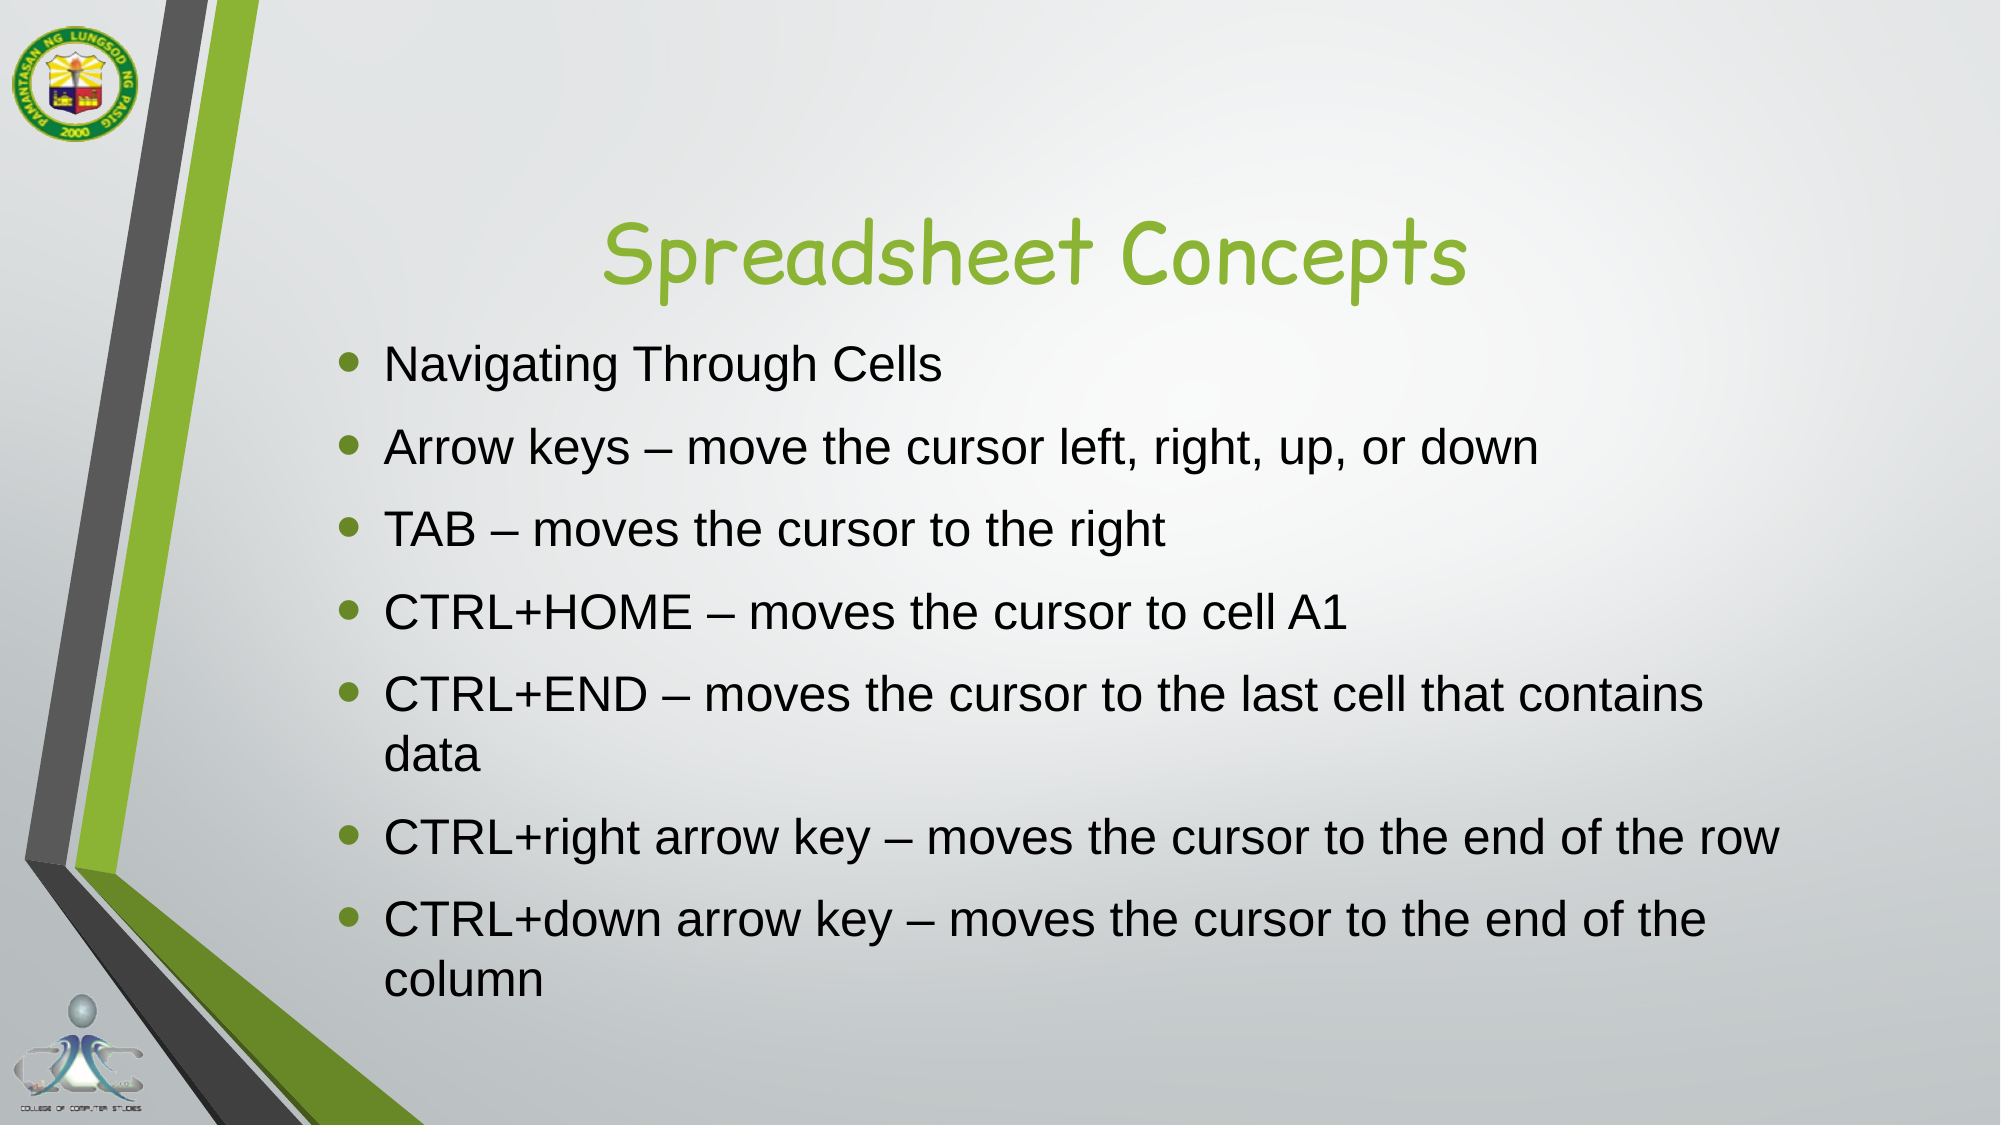

# Spreadsheet Concepts
Navigating Through Cells
Arrow keys – move the cursor left, right, up, or down
TAB – moves the cursor to the right
CTRL+HOME – moves the cursor to cell A1
CTRL+END – moves the cursor to the last cell that contains data
CTRL+right arrow key – moves the cursor to the end of the row
CTRL+down arrow key – moves the cursor to the end of the column